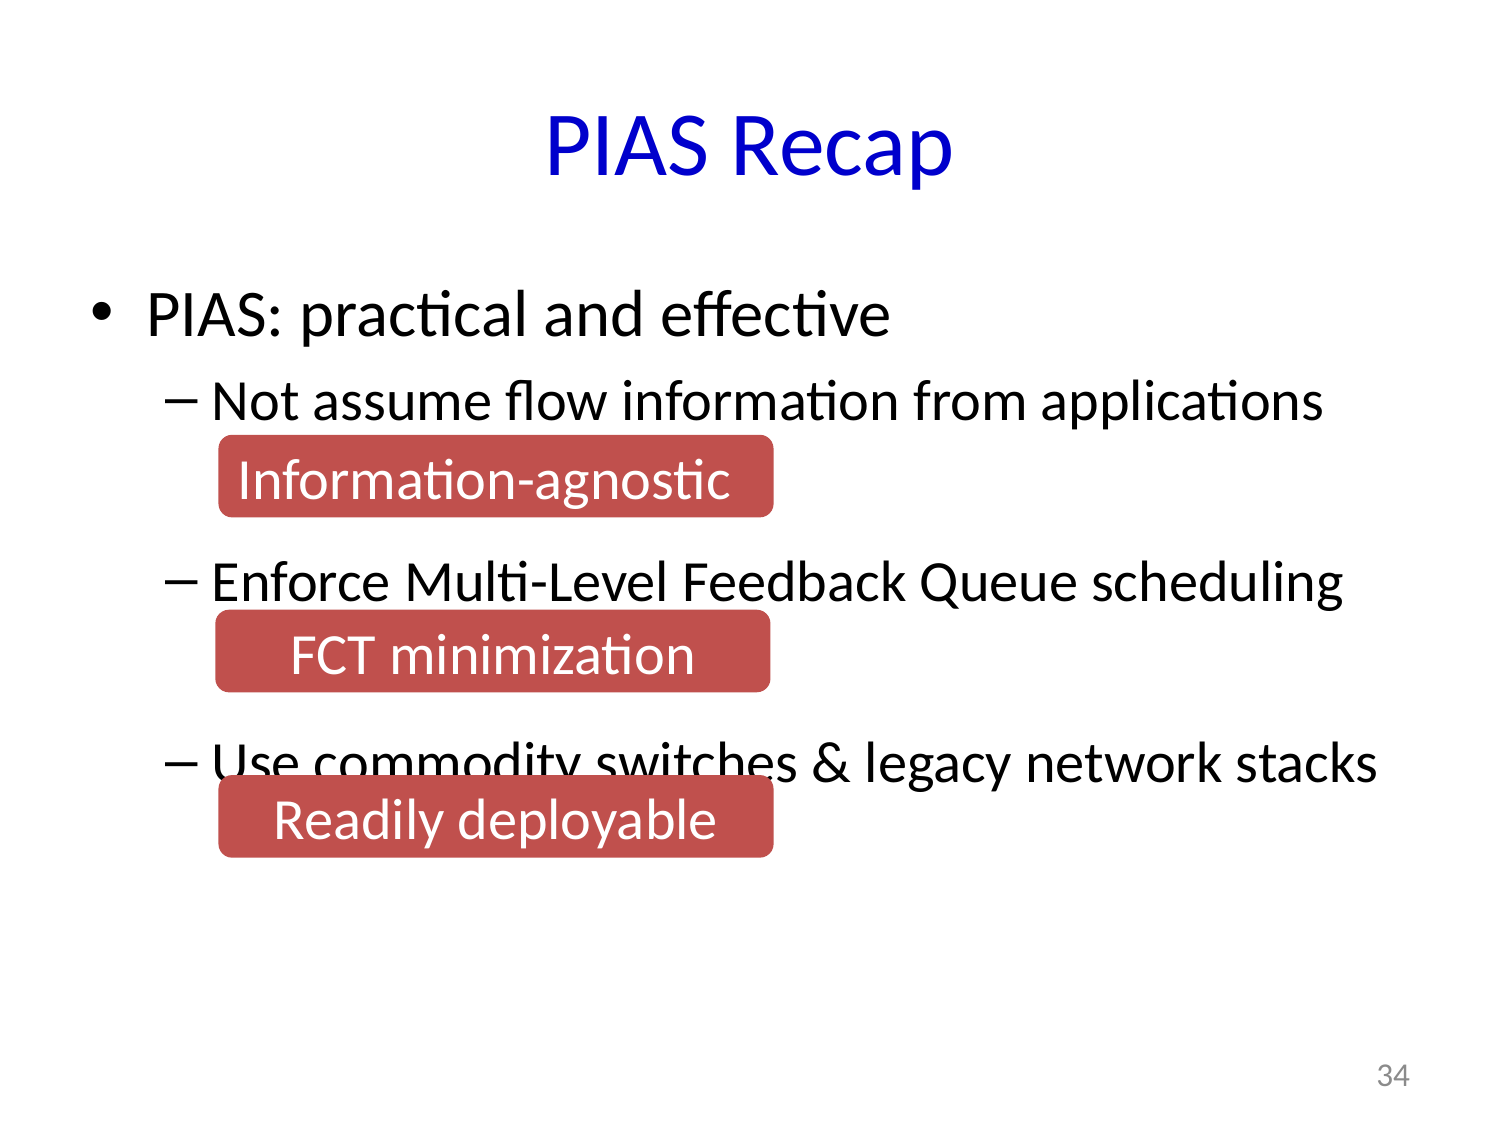

# PIAS Recap
PIAS: practical and effective
Not assume flow information from applications

Enforce Multi-Level Feedback Queue scheduling

Use commodity switches & legacy network stacks
Information-agnostic
FCT minimization
Readily deployable
34